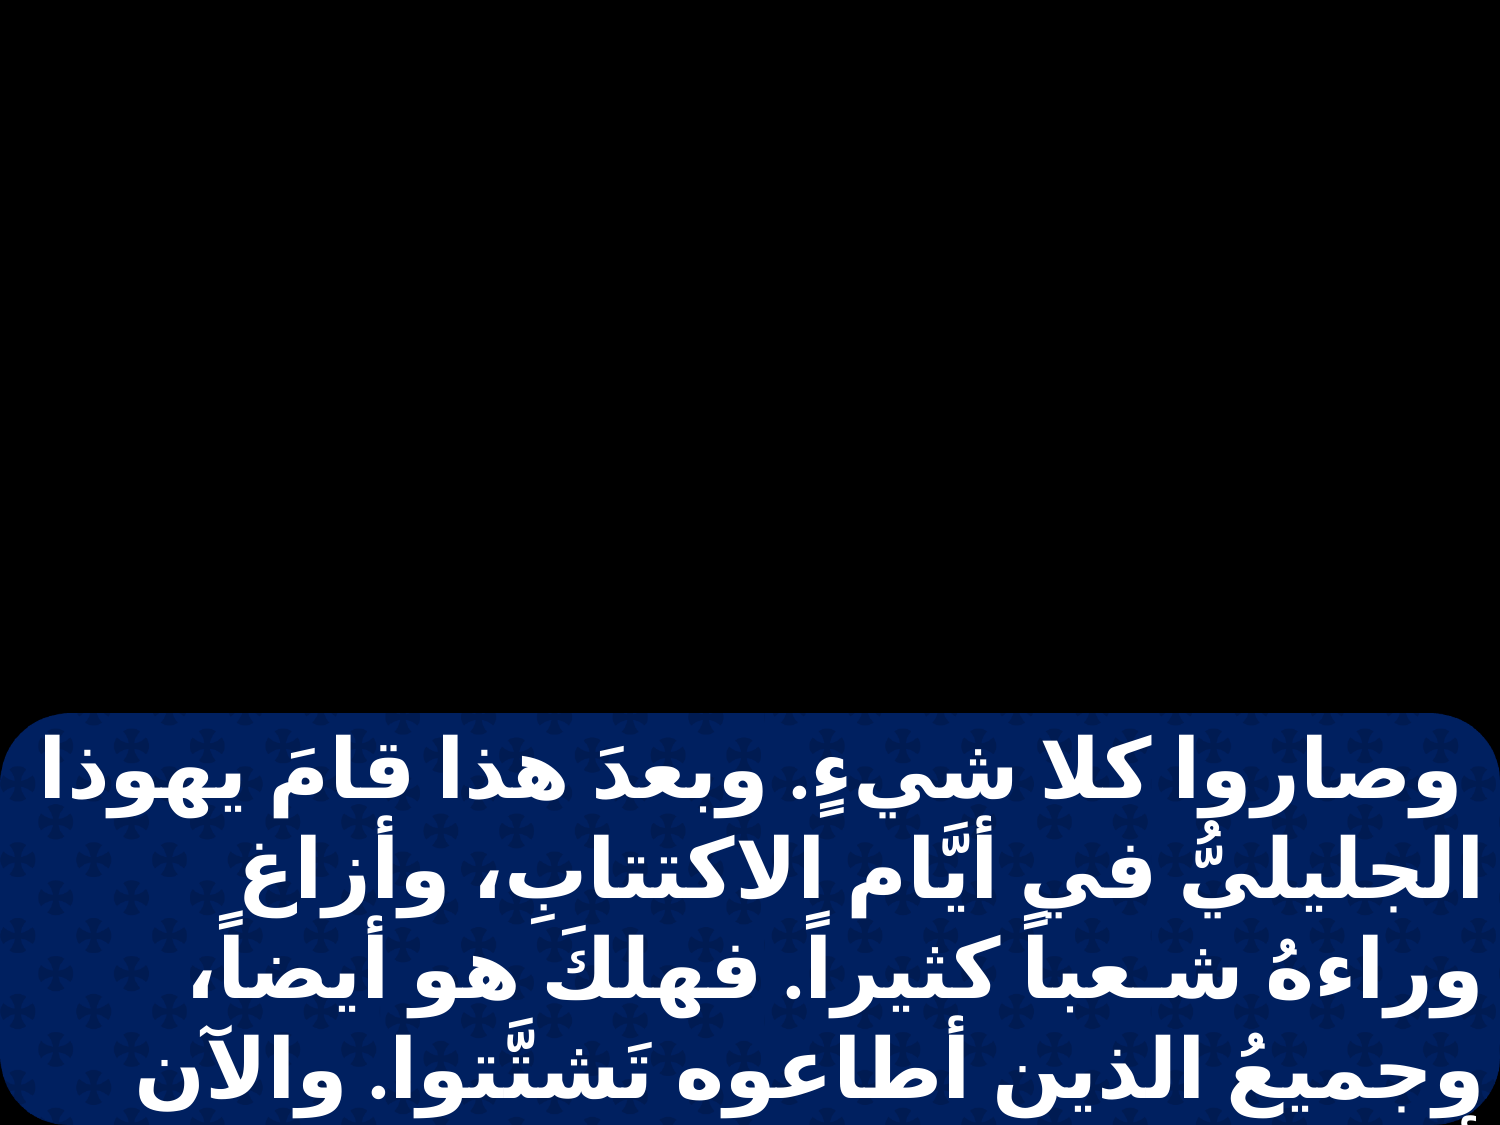

وصاروا كلا شيءٍ. وبعدَ هذا قامَ يهوذا الجليليُّ في أيَّام الاكتتابِ، وأزاغ وراءهُ شـعباً كثيراً. فهلكَ هو أيضاً، وجميعُ الذين أطاعوه تَشتَّتوا. والآن أقول لكم: تنحوا عن هؤلاء الرِّجال